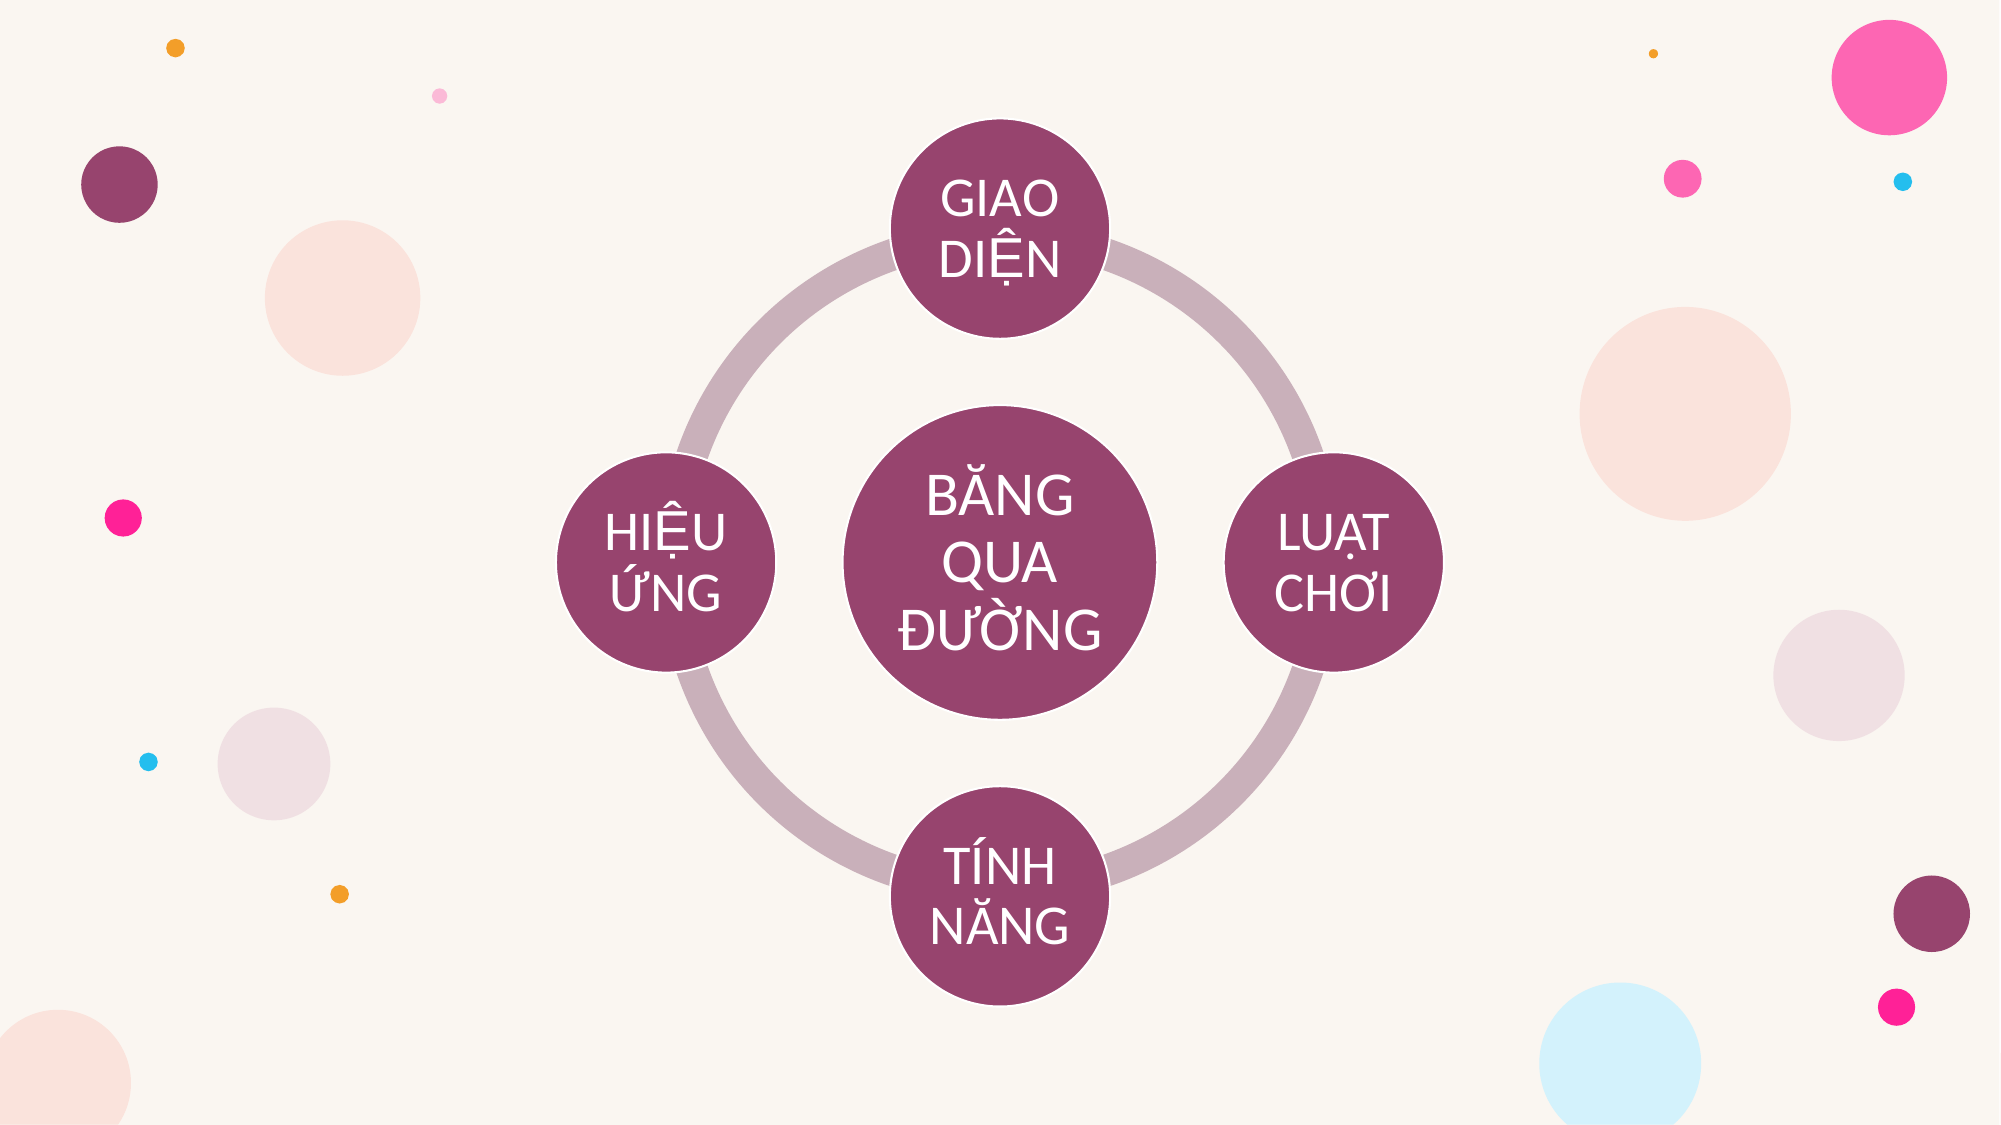

BĂNG QUA ĐƯỜNG
GIAO DIỆN
LUẬT CHƠI
TÍNH NĂNG
HIỆU ỨNG